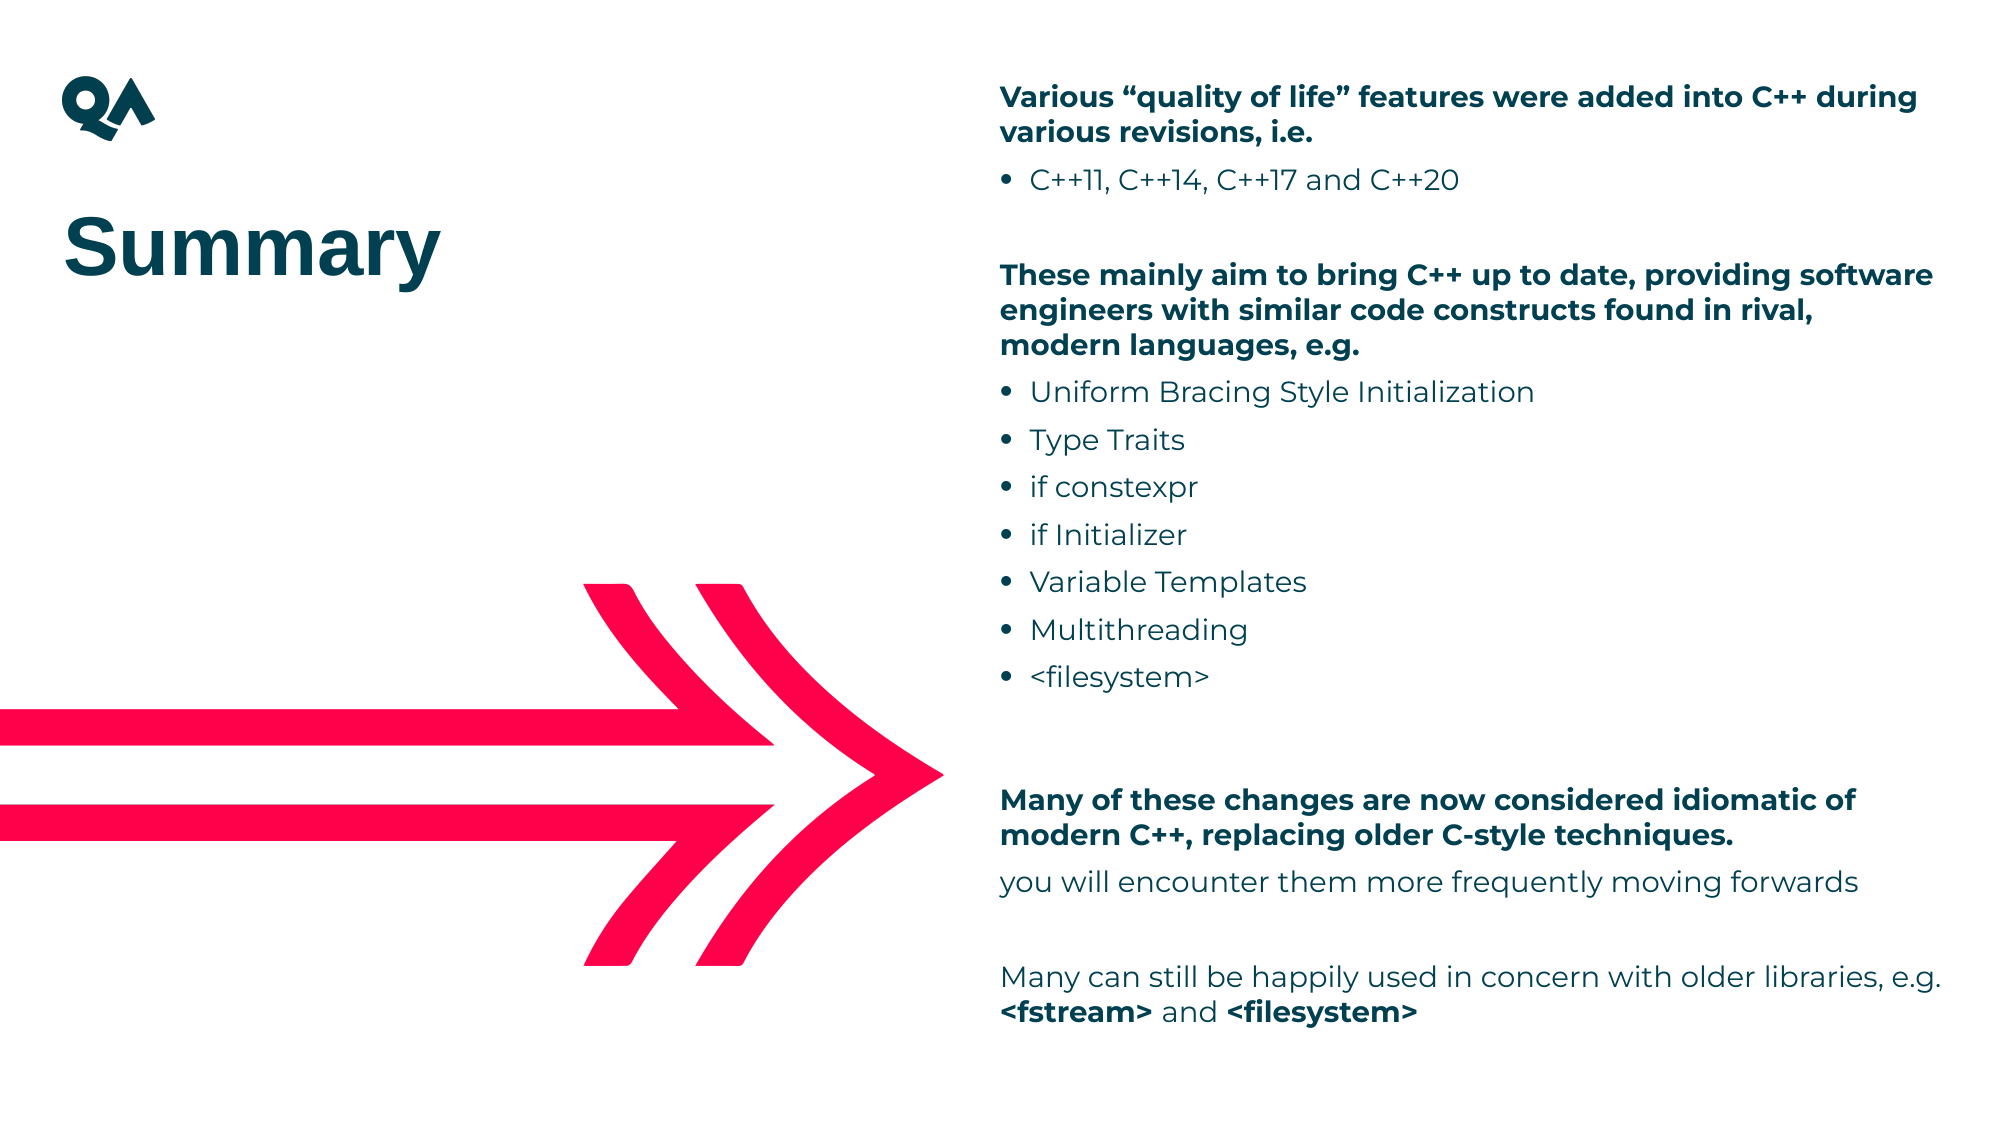

Various “quality of life” features were added into C++ during various revisions, i.e.
C++11, C++14, C++17 and C++20

These mainly aim to bring C++ up to date, providing software engineers with similar code constructs found in rival, modern languages, e.g.
Uniform Bracing Style Initialization
Type Traits
if constexpr
if Initializer
Variable Templates
Multithreading
<filesystem>

Many of these changes are now considered idiomatic of modern C++, replacing older C-style techniques.
you will encounter them more frequently moving forwards

Many can still be happily used in concern with older libraries, e.g. <fstream> and <filesystem>

Summary